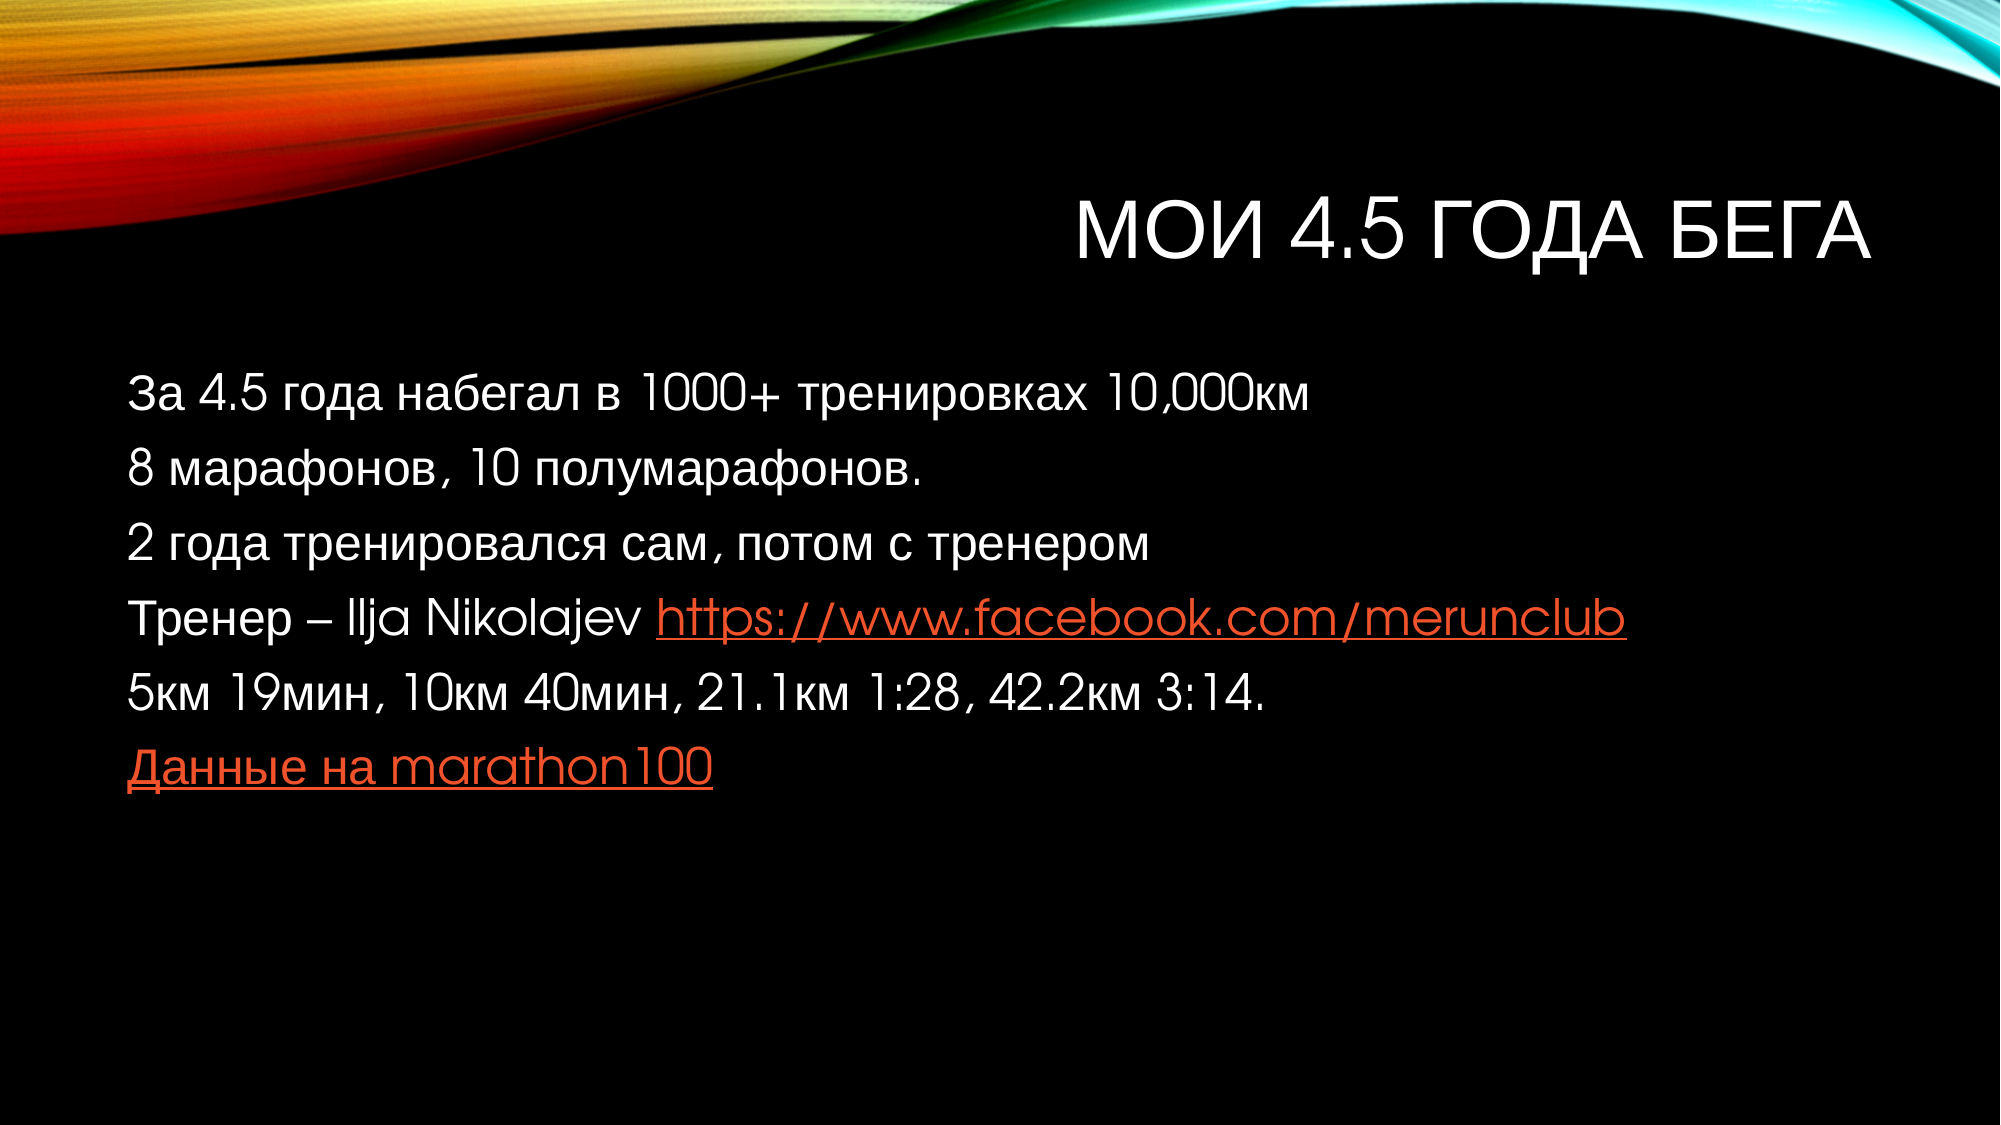

# Мои 4.5 года бега
За 4.5 года набегал в 1000+ тренировках 10,000км
8 марафонов, 10 полумарафонов.
2 года тренировался сам, потом с тренером
Тренер – Ilja Nikolajev https://www.facebook.com/merunclub
5км 19мин, 10км 40мин, 21.1км 1:28, 42.2км 3:14.
Данные на marathon100